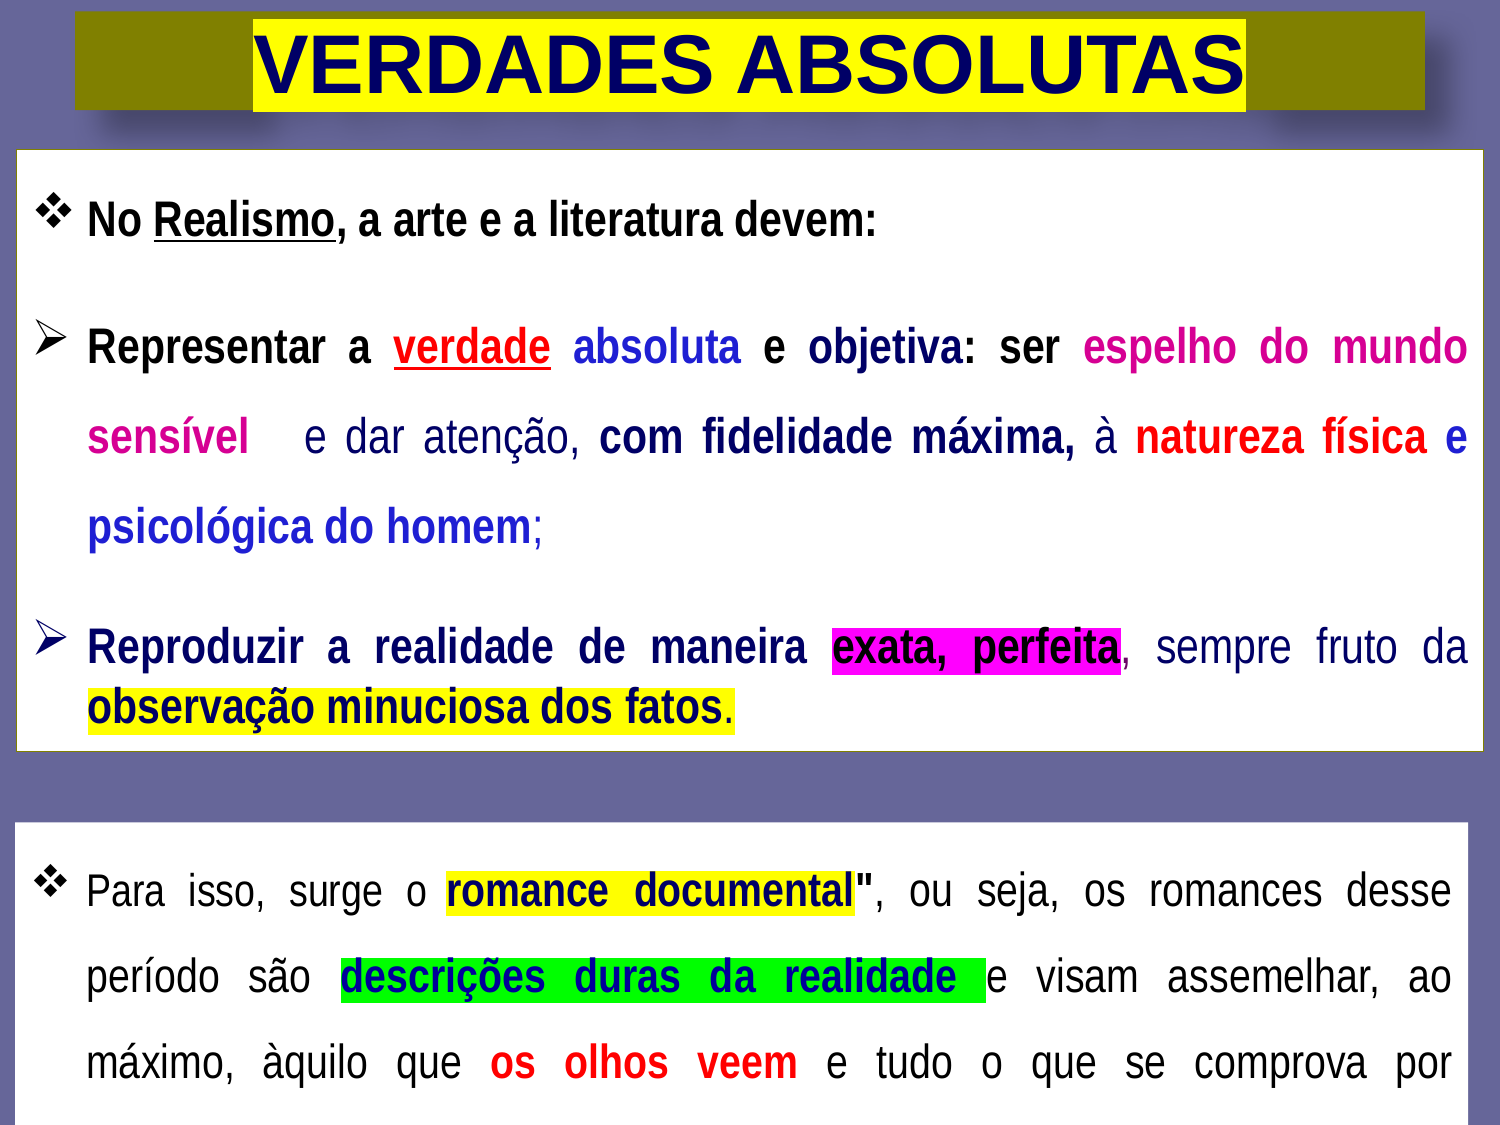

# VERDADES ABSOLUTAS
No Realismo, a arte e a literatura devem:

Representar a verdade absoluta e objetiva: ser espelho do mundo sensível   e dar atenção, com fidelidade máxima, à natureza física e psicológica do homem;

Reproduzir a realidade de maneira exata, perfeita, sempre fruto da observação minuciosa dos fatos.

Para isso, surge o"romance documental", ou seja, os romances desse período são descrições duras da realidade e visam assemelhar, ao máximo, àquilo que os olhos veem e tudo o que se comprova por experimentação.